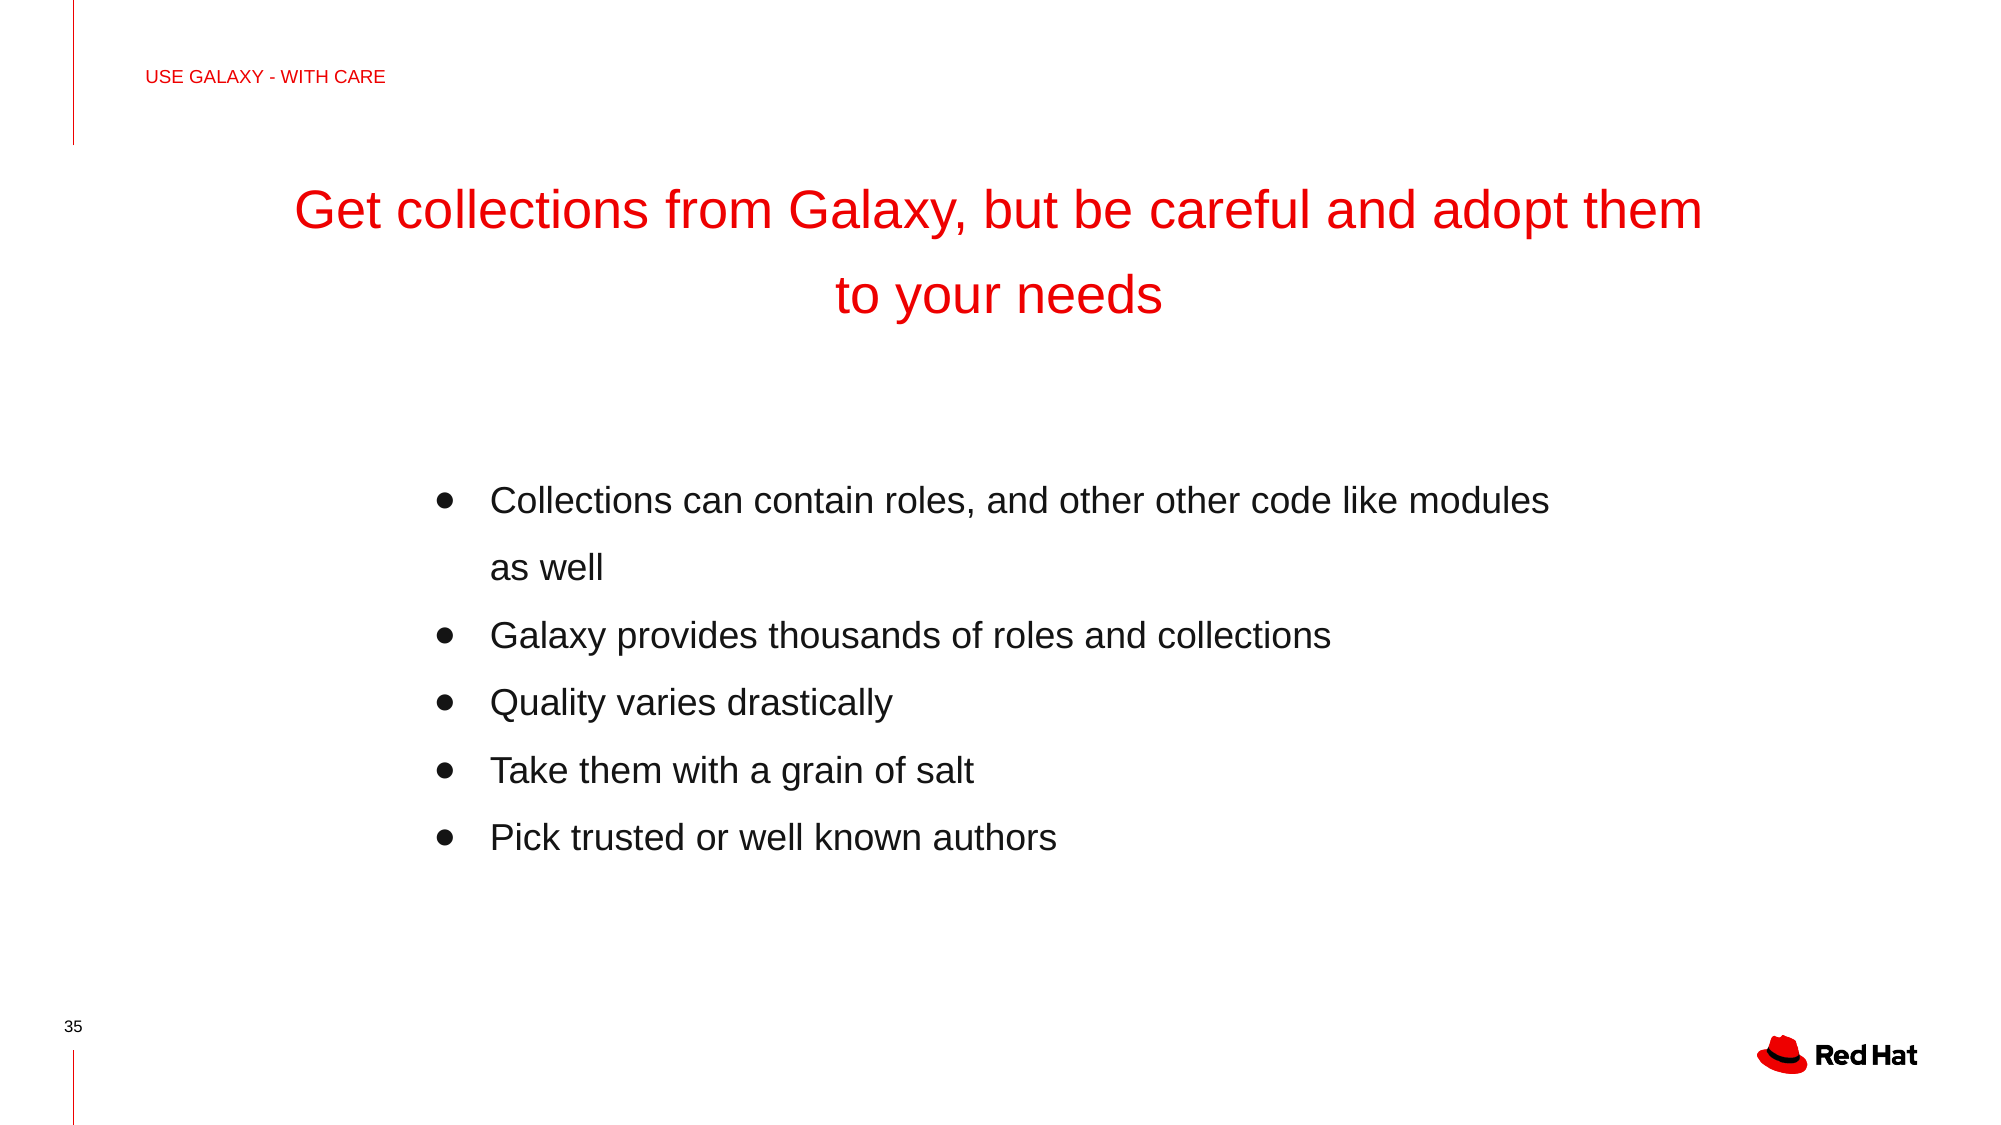

USE GALAXY - WITH CARE
# Get collections from Galaxy, but be careful and adopt them to your needs
Collections can contain roles, and other other code like modules as well
Galaxy provides thousands of roles and collections
Quality varies drastically
Take them with a grain of salt
Pick trusted or well known authors

35